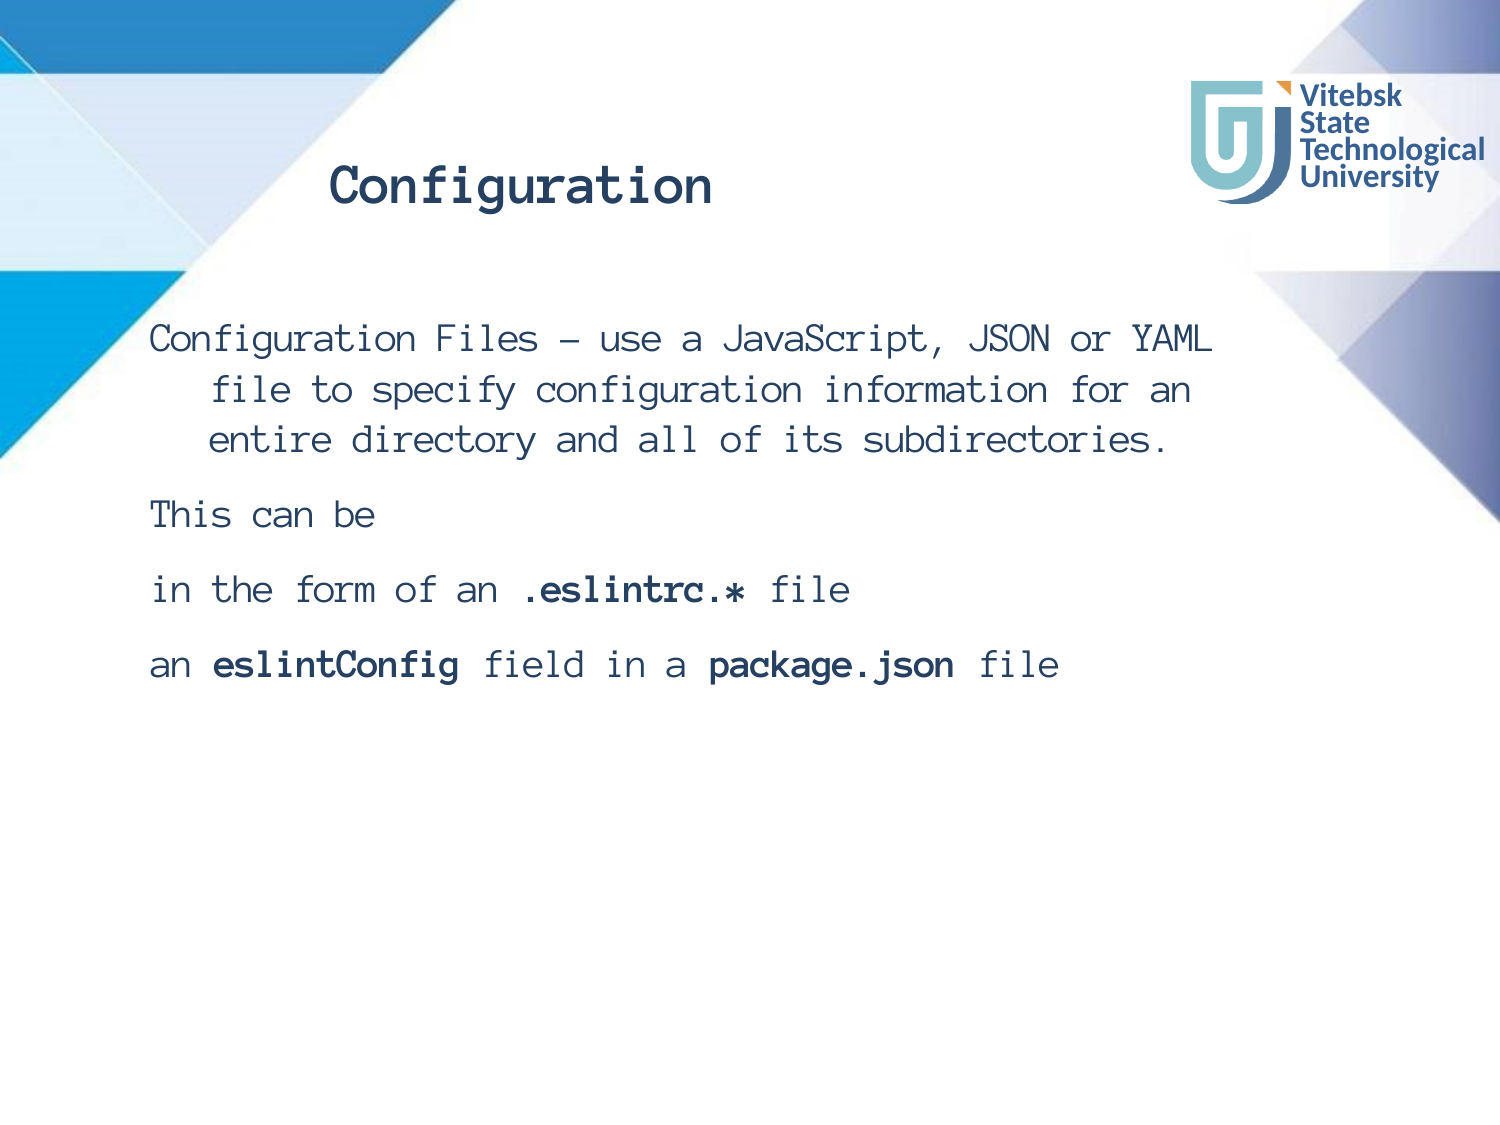

# Configuration
Configuration Files - use a JavaScript, JSON or YAML file to specify configuration information for an entire directory and all of its subdirectories.
This can be
in the form of an .eslintrc.* file
an eslintConfig field in a package.json file